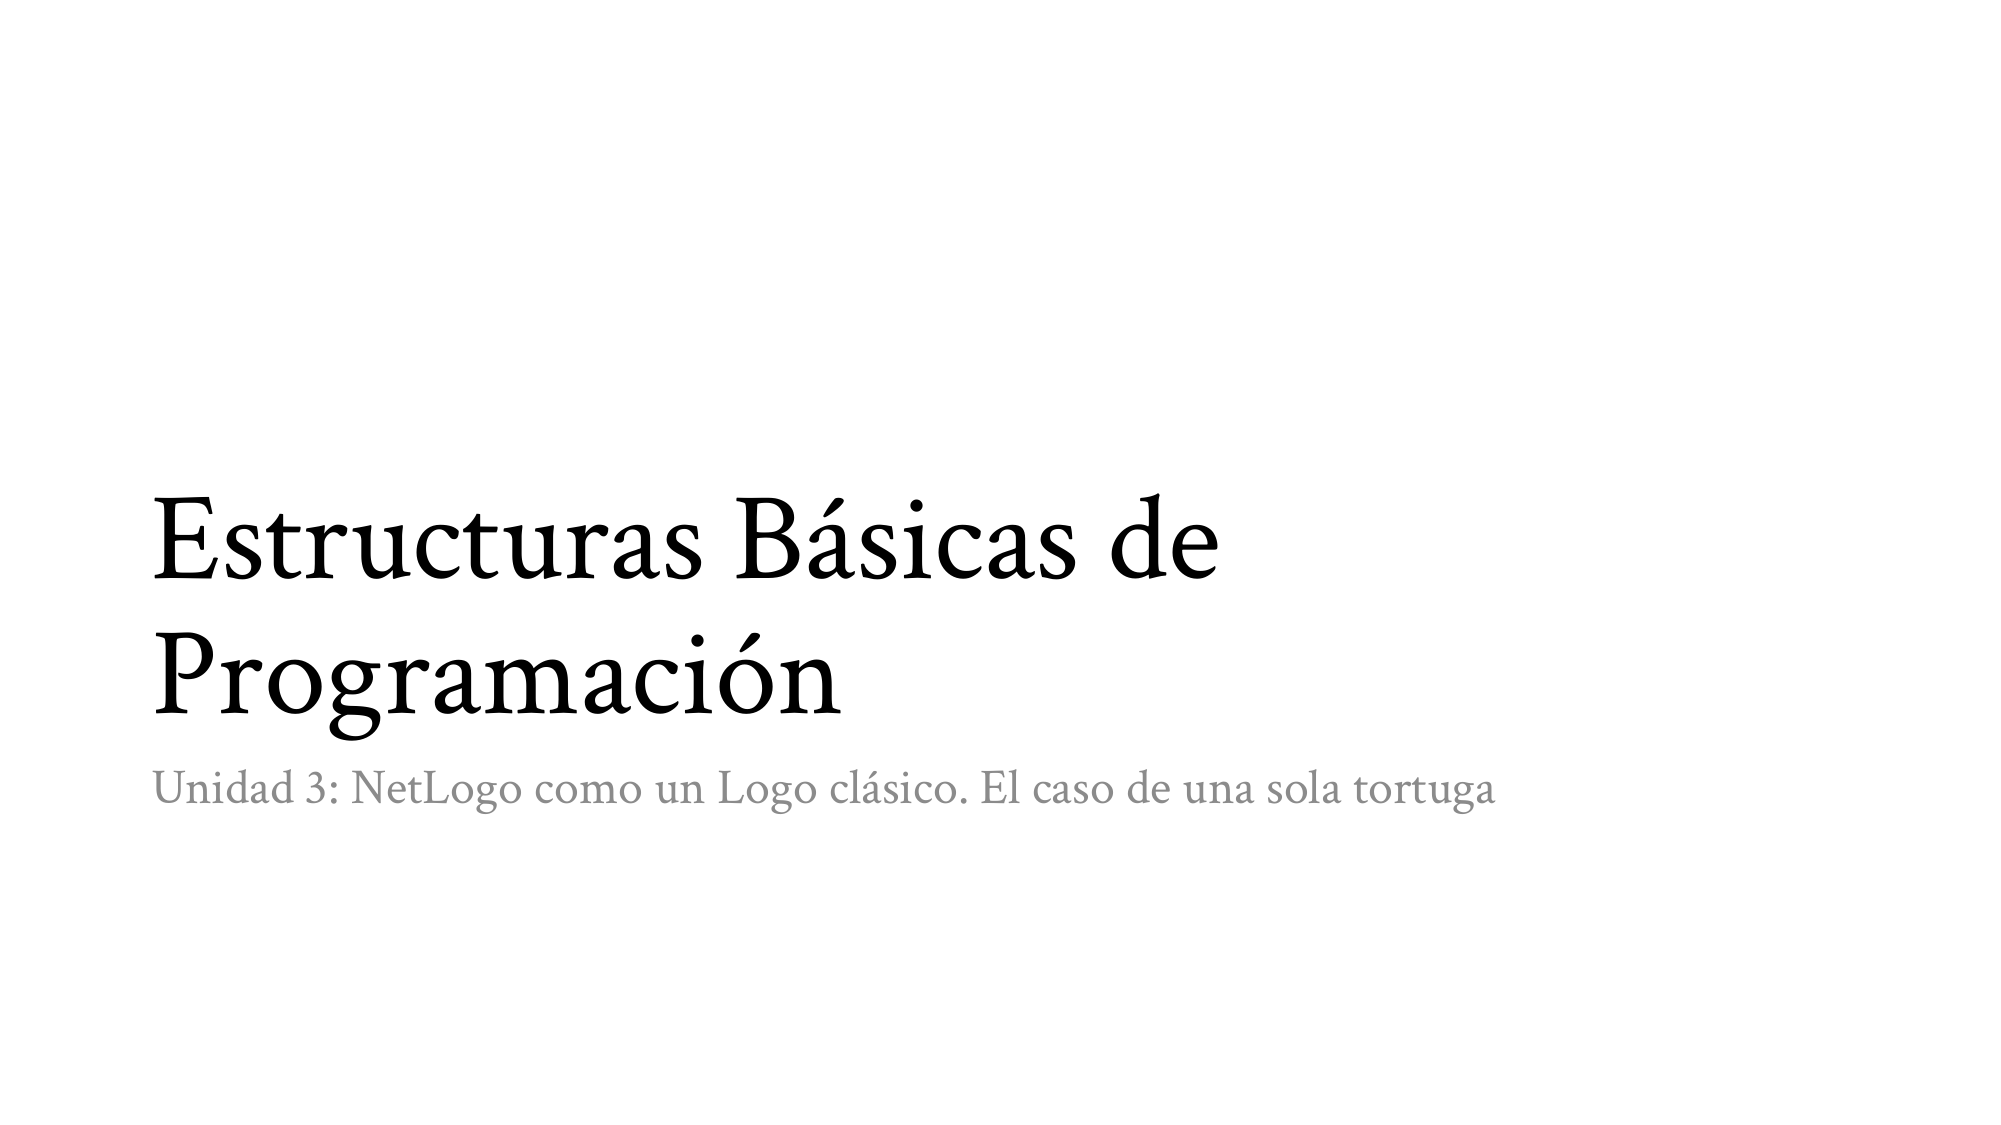

# Estructuras Básicas de Programación
Unidad 3: NetLogo como un Logo clásico. El caso de una sola tortuga